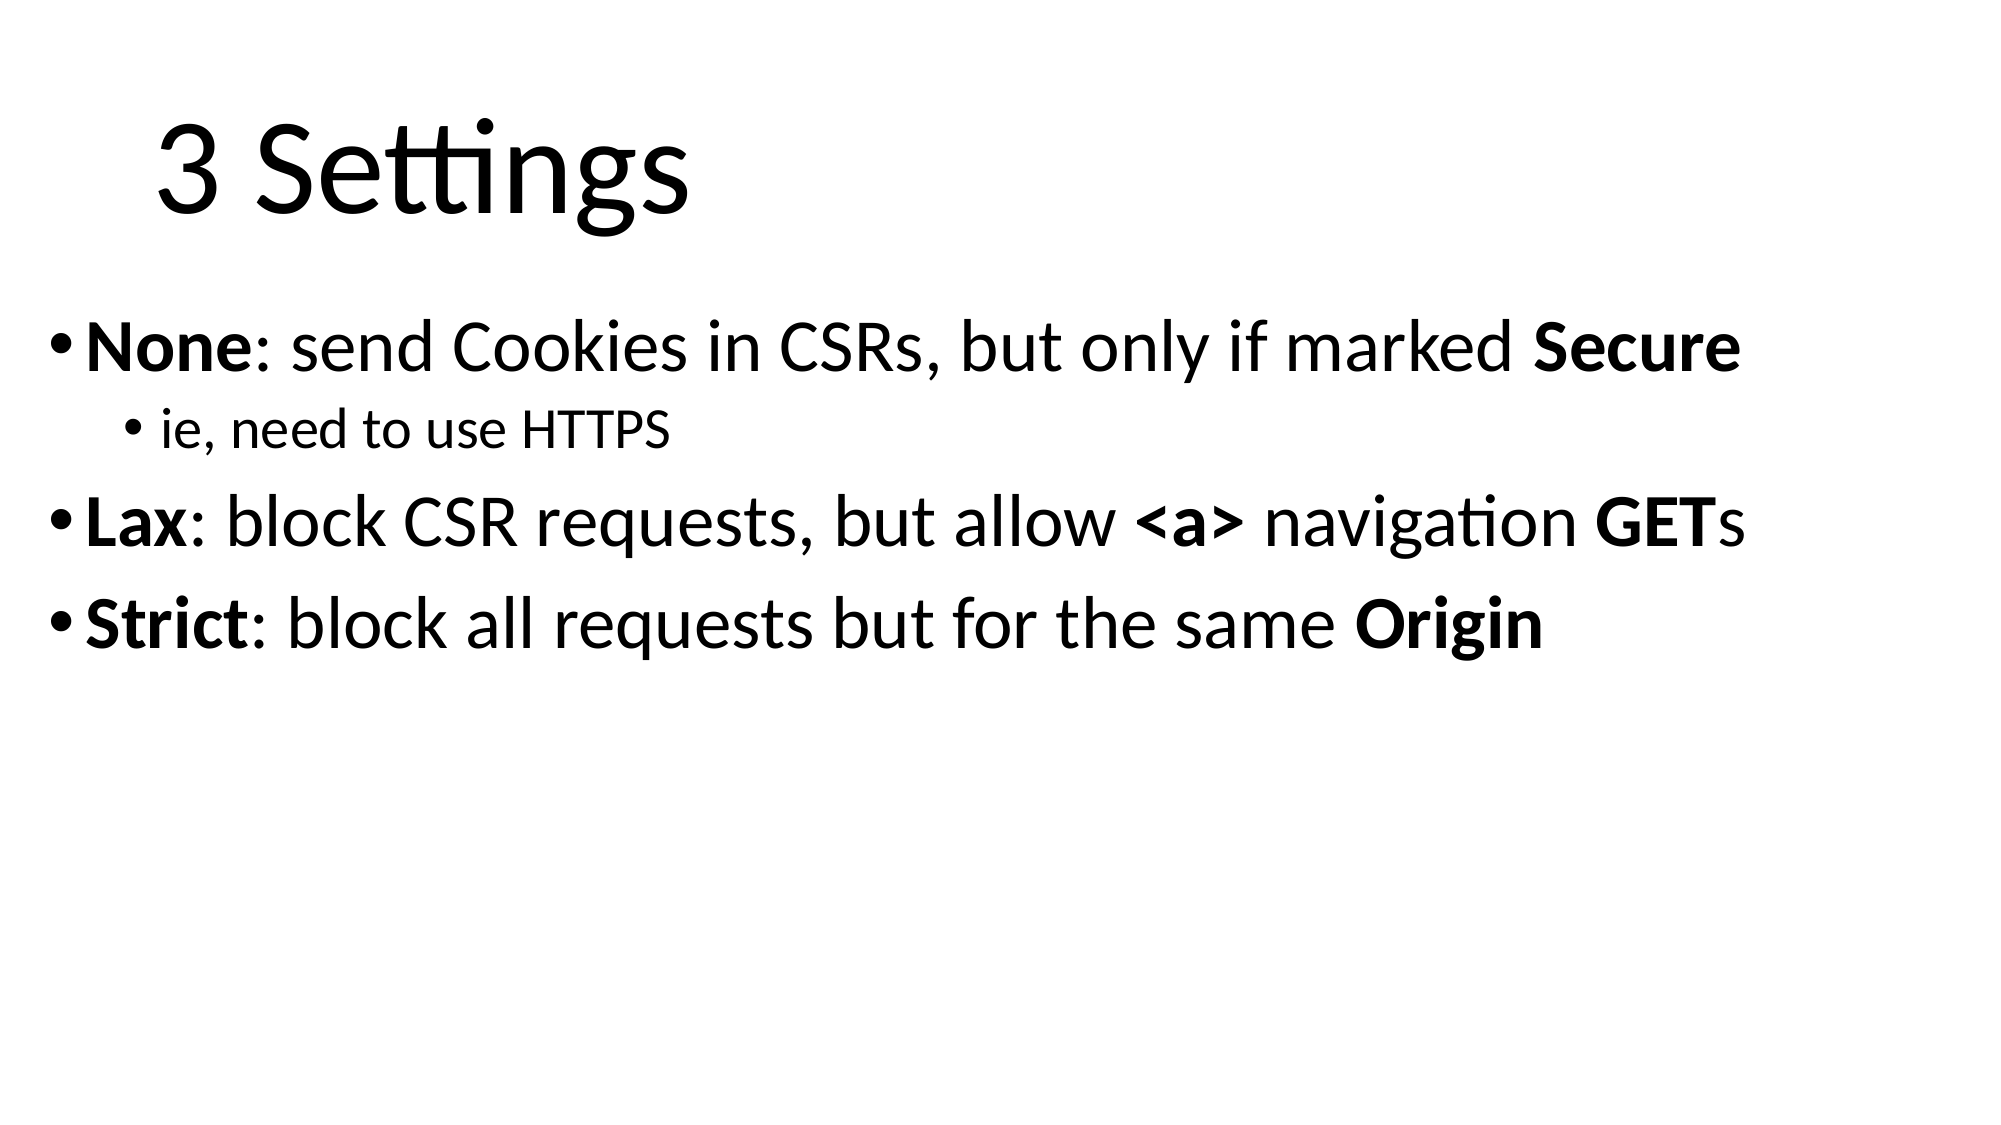

# 3 Settings
None: send Cookies in CSRs, but only if marked Secure
ie, need to use HTTPS
Lax: block CSR requests, but allow <a> navigation GETs
Strict: block all requests but for the same Origin